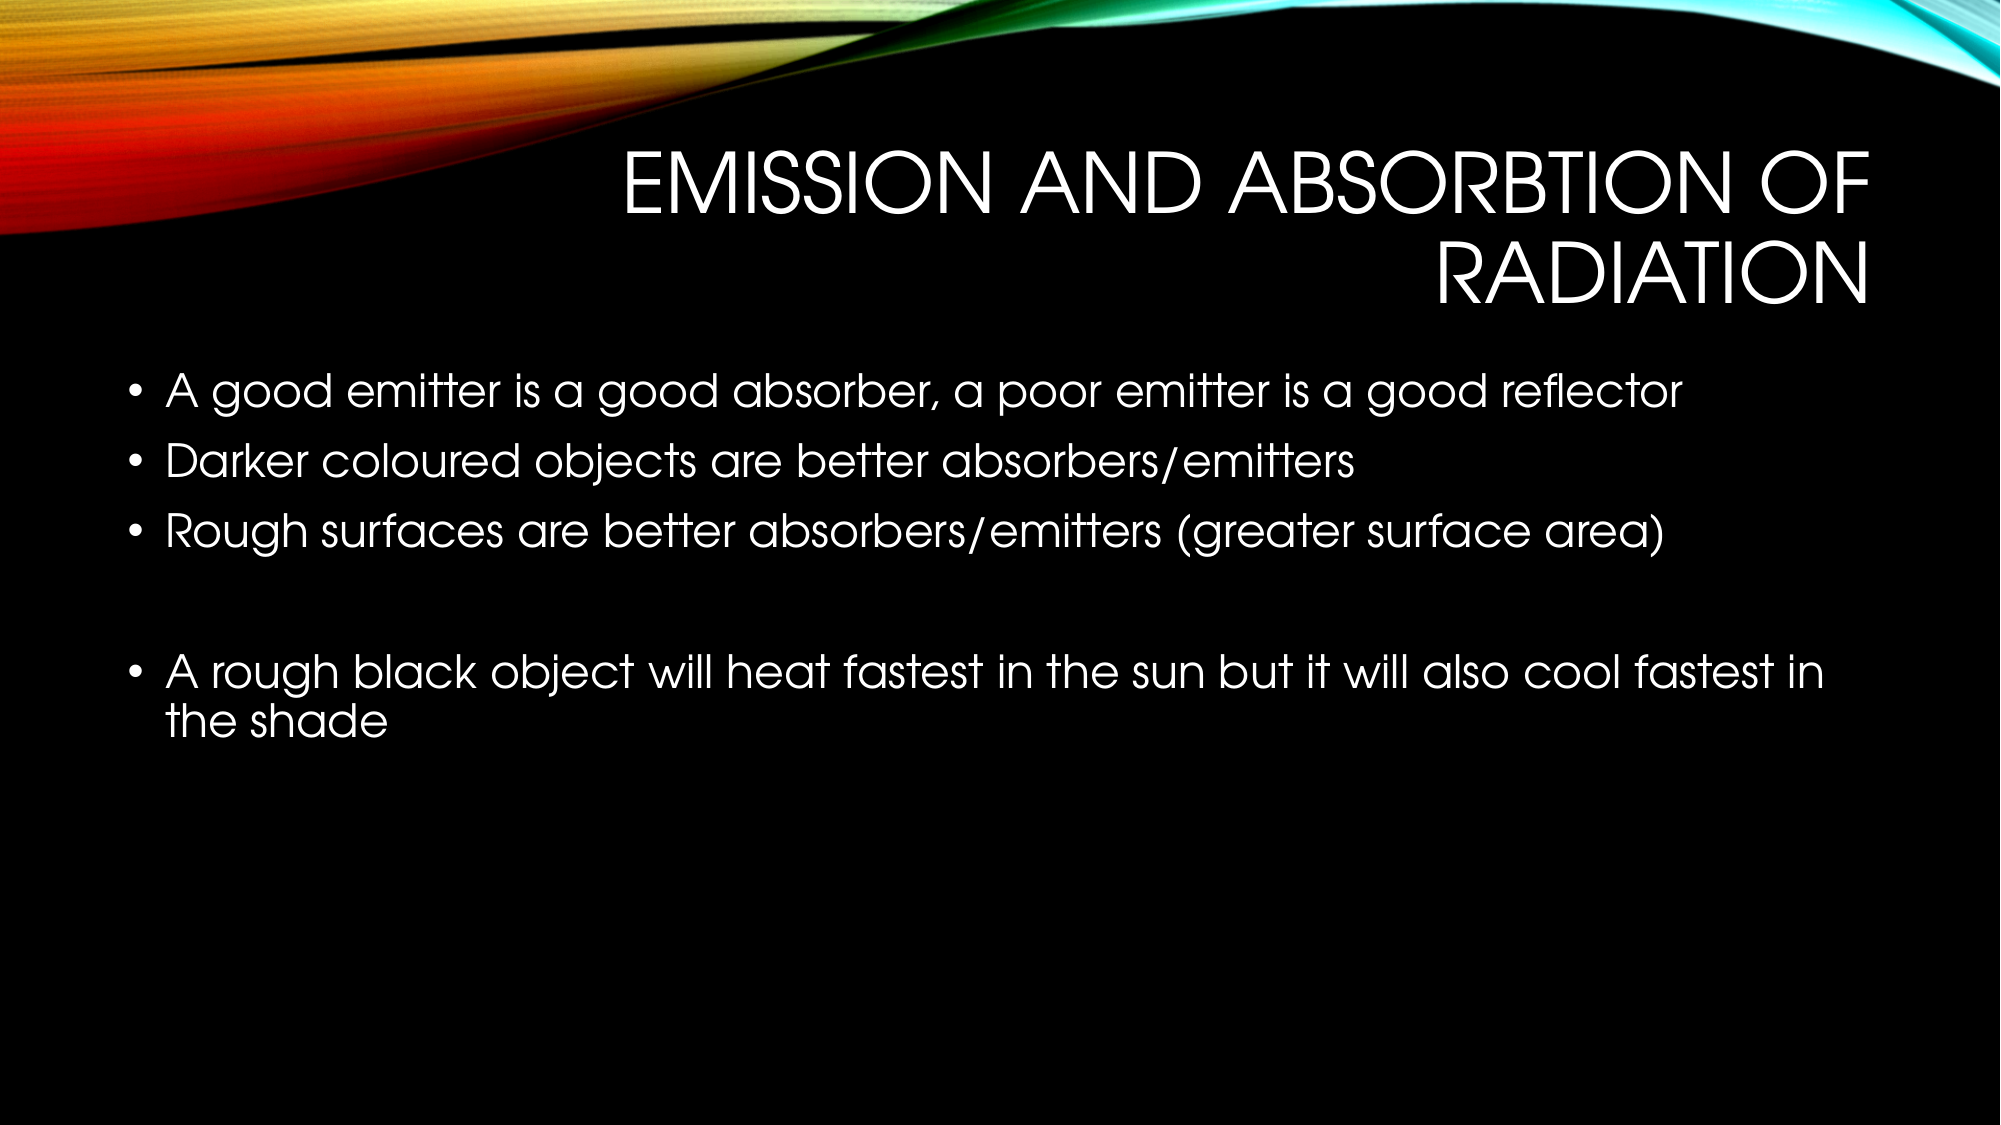

# Emission and Absorbtion of radiation
A good emitter is a good absorber, a poor emitter is a good reflector
Darker coloured objects are better absorbers/emitters
Rough surfaces are better absorbers/emitters (greater surface area)

A rough black object will heat fastest in the sun but it will also cool fastest in the shade